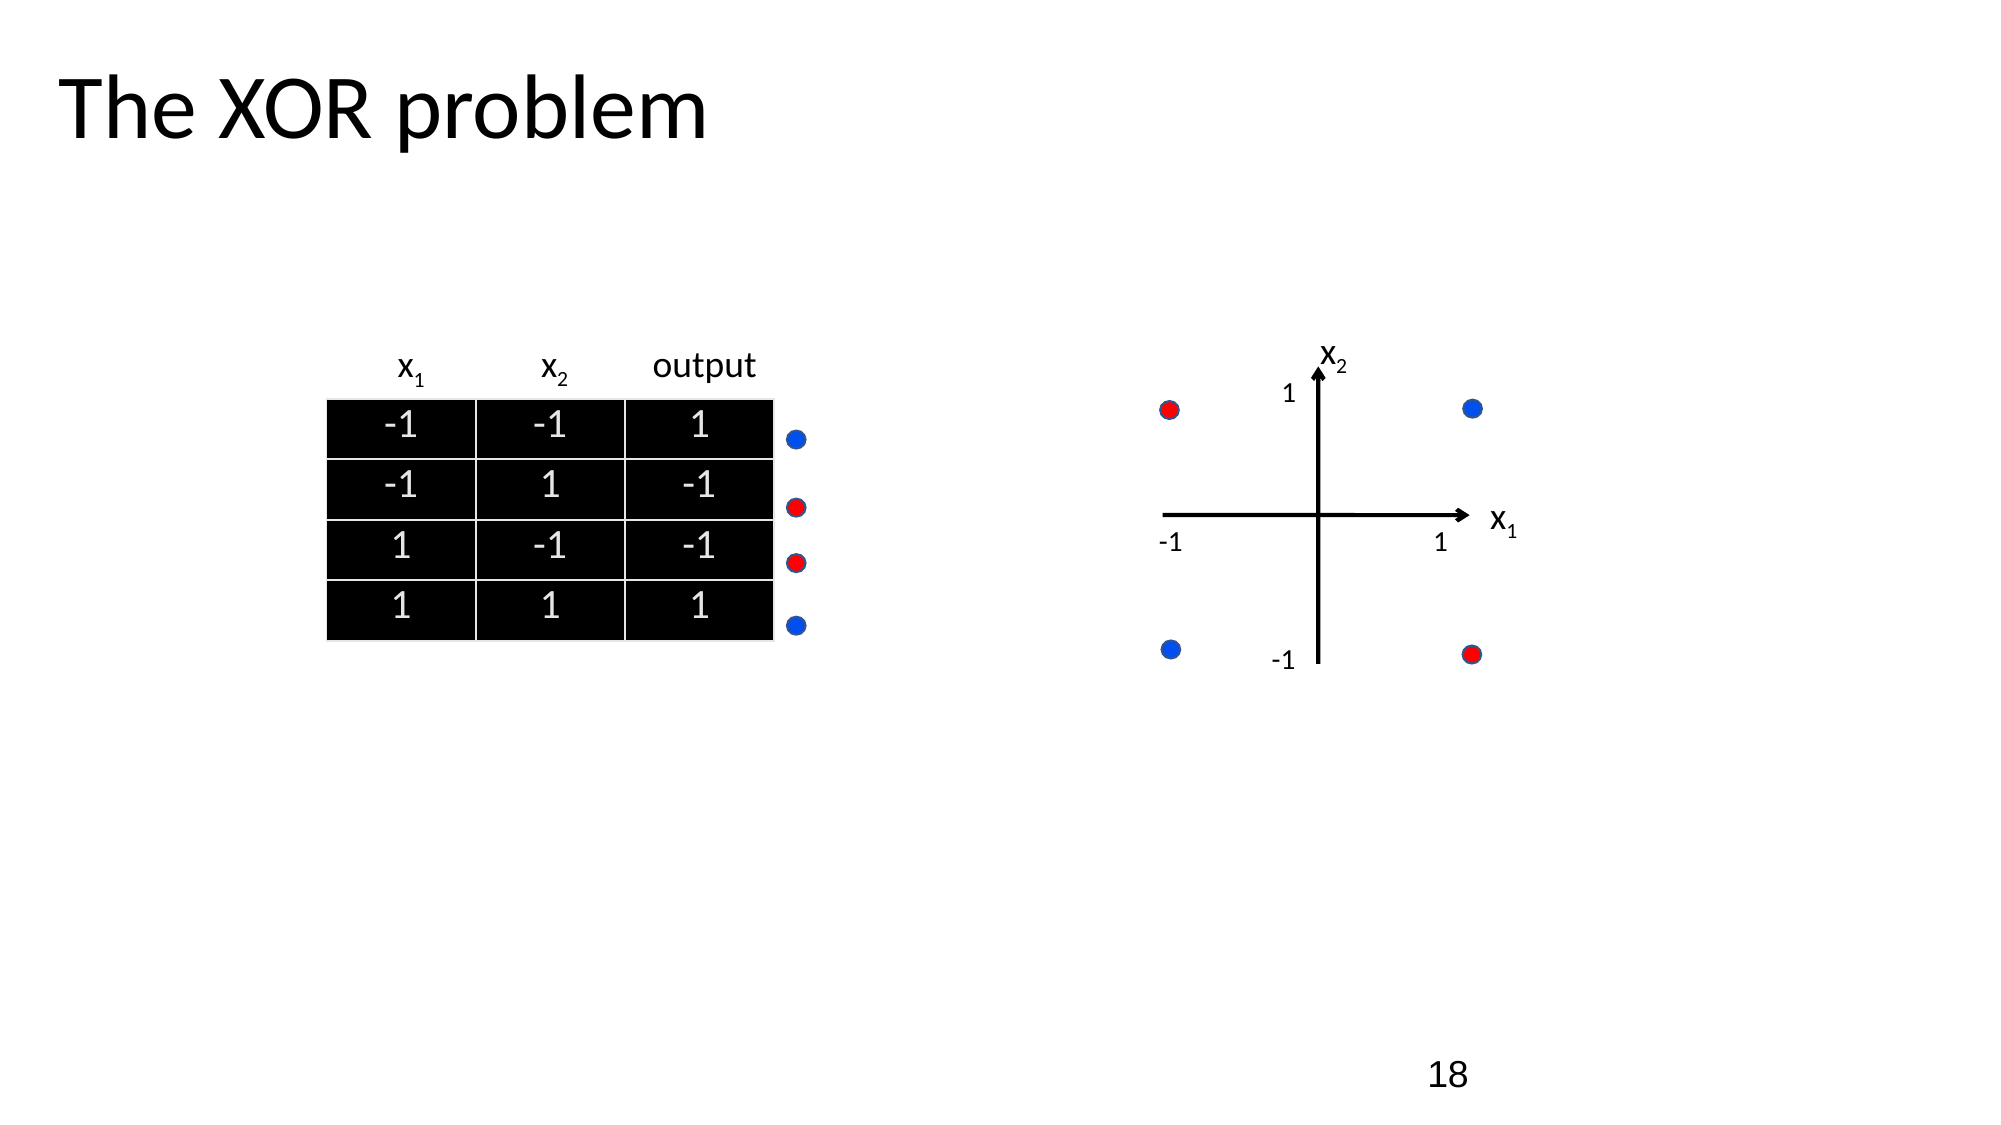

# The XOR problem
x2
x2
x1
output
1
| -1 | -1 | 1 |
| --- | --- | --- |
| -1 | 1 | -1 |
| 1 | -1 | -1 |
| 1 | 1 | 1 |

x1

-1
1

-1

18